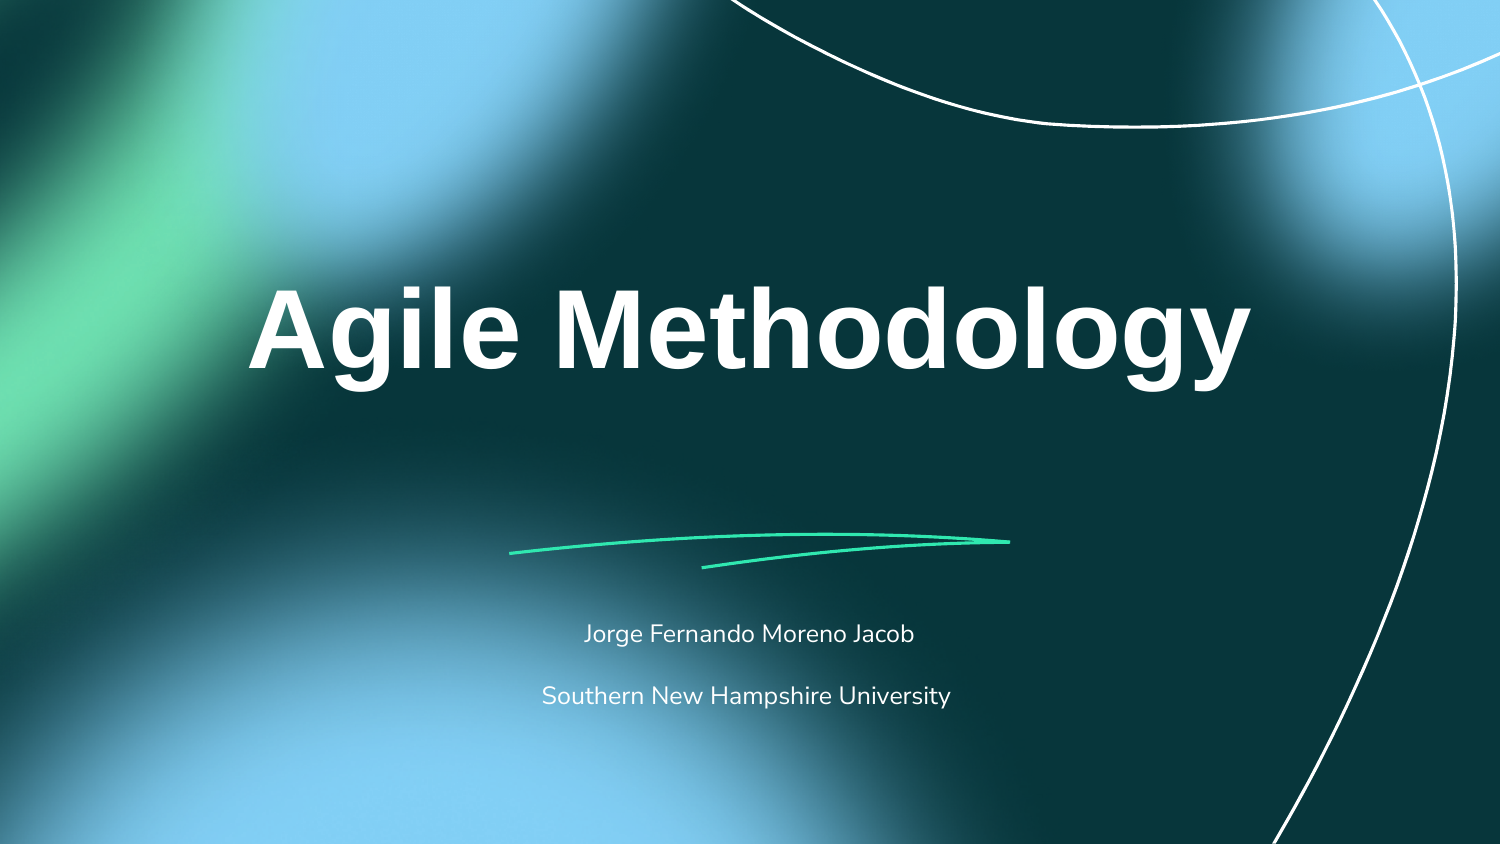

# Agile Methodology

Jorge Fernando Moreno Jacob
Southern New Hampshire University